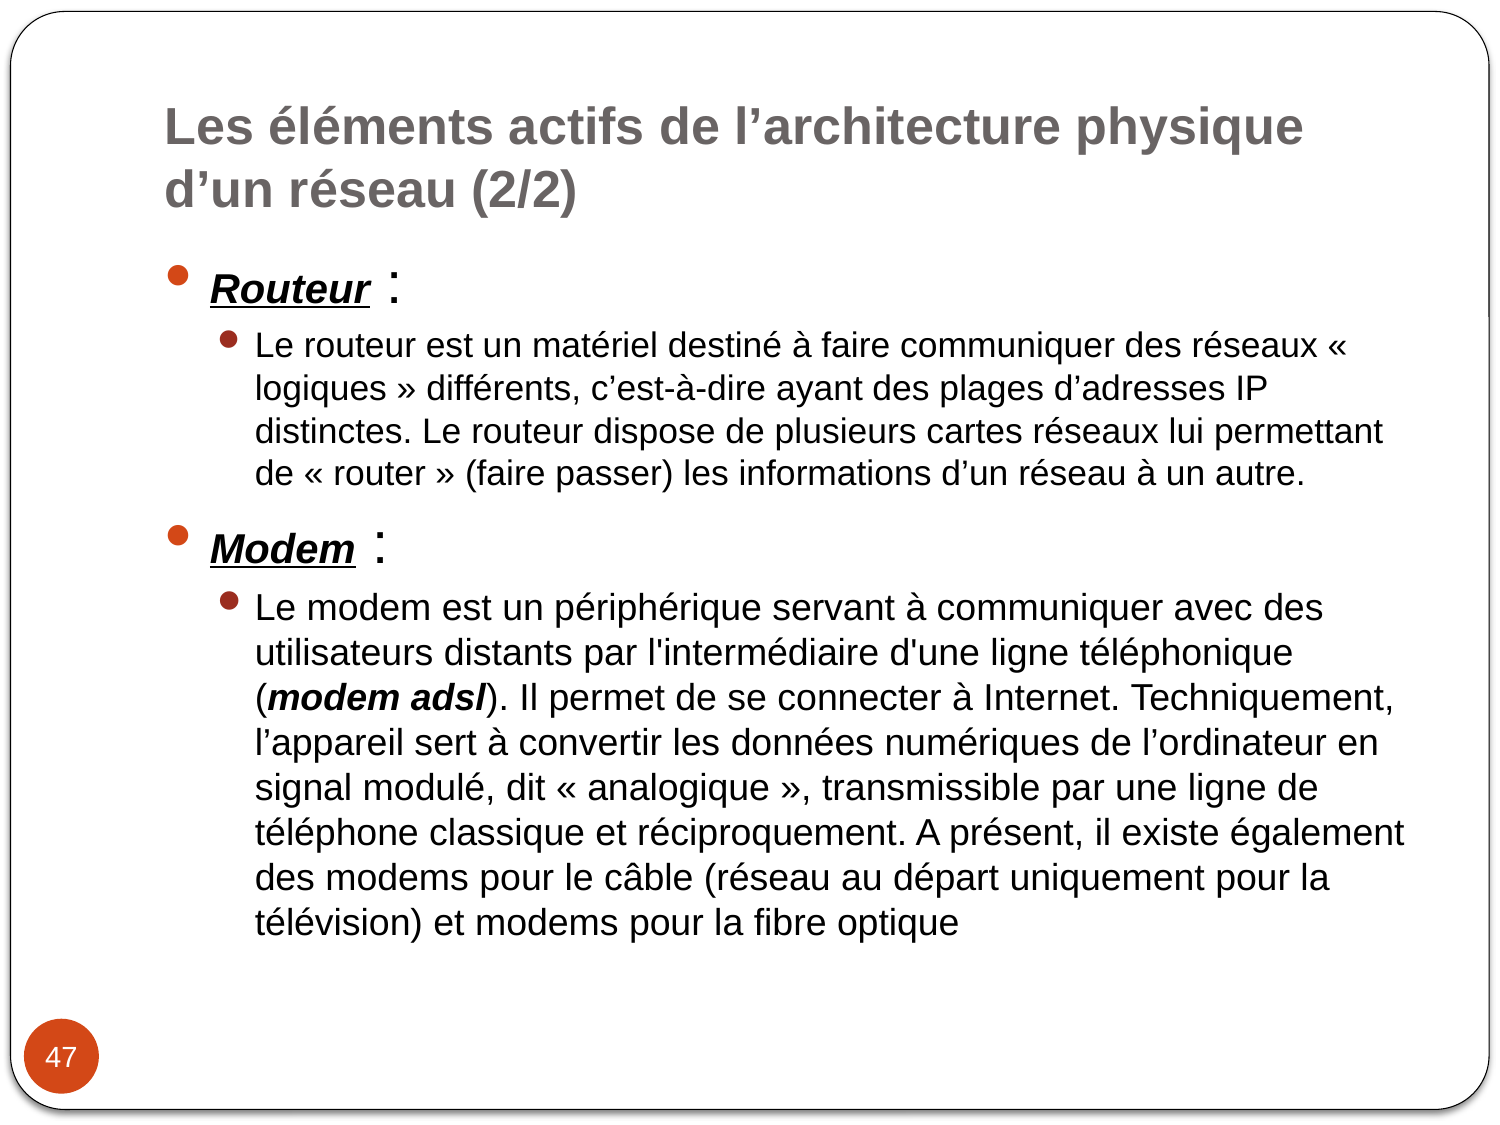

# Les éléments actifs de l’architecture physique d’un réseau (2/2)
Routeur :
Le routeur est un matériel destiné à faire communiquer des réseaux « logiques » différents, c’est-à-dire ayant des plages d’adresses IP distinctes. Le routeur dispose de plusieurs cartes réseaux lui permettant de « router » (faire passer) les informations d’un réseau à un autre.
Modem :
Le modem est un périphérique servant à communiquer avec des utilisateurs distants par l'intermédiaire d'une ligne téléphonique (modem adsl). Il permet de se connecter à Internet. Techniquement, l’appareil sert à convertir les données numériques de l’ordinateur en signal modulé, dit « analogique », transmissible par une ligne de téléphone classique et réciproquement. A présent, il existe également des modems pour le câble (réseau au départ uniquement pour la télévision) et modems pour la fibre optique
47